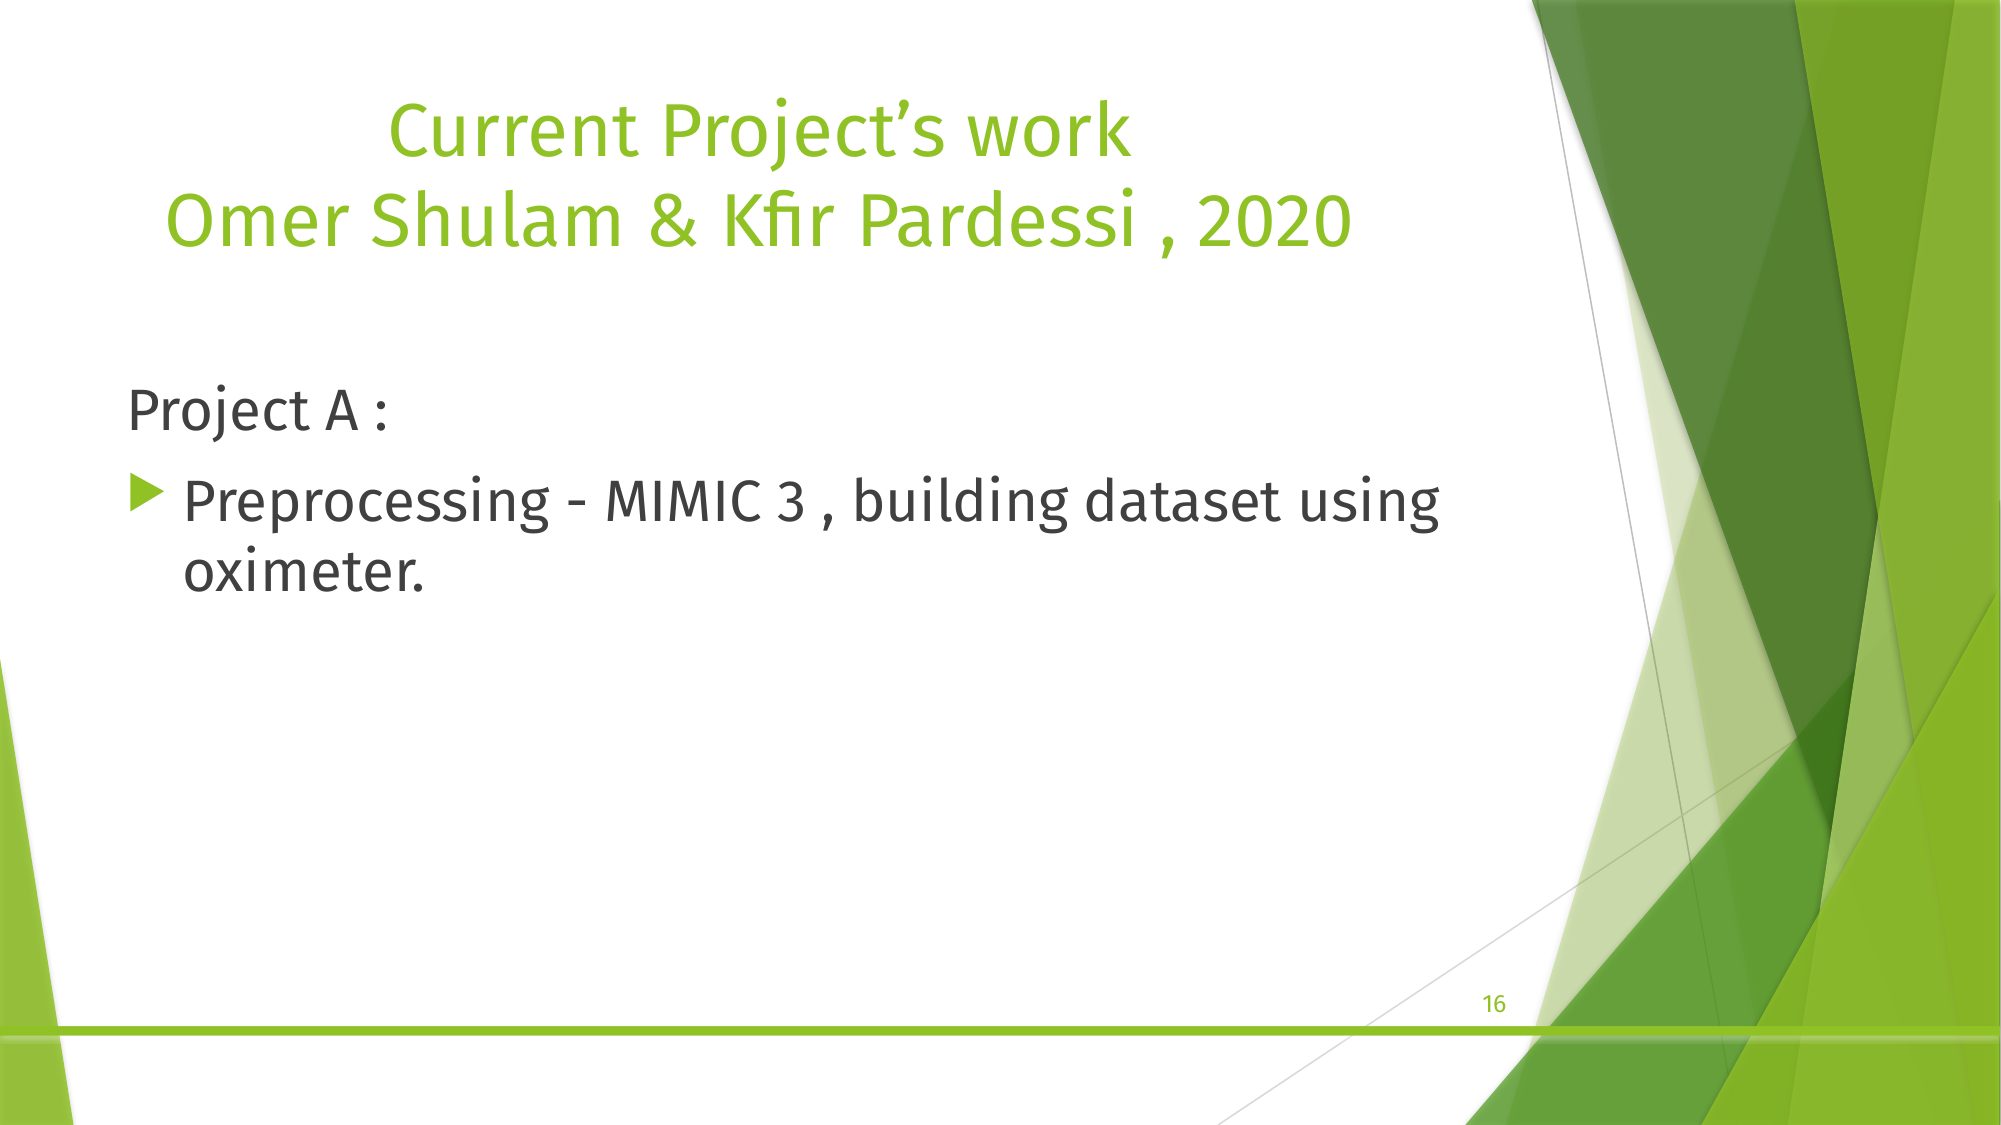

# Current Project’s work Omer Shulam & Kfir Pardessi , 2020

Project A :
Preprocessing - MIMIC 3 , building dataset using oximeter.

16